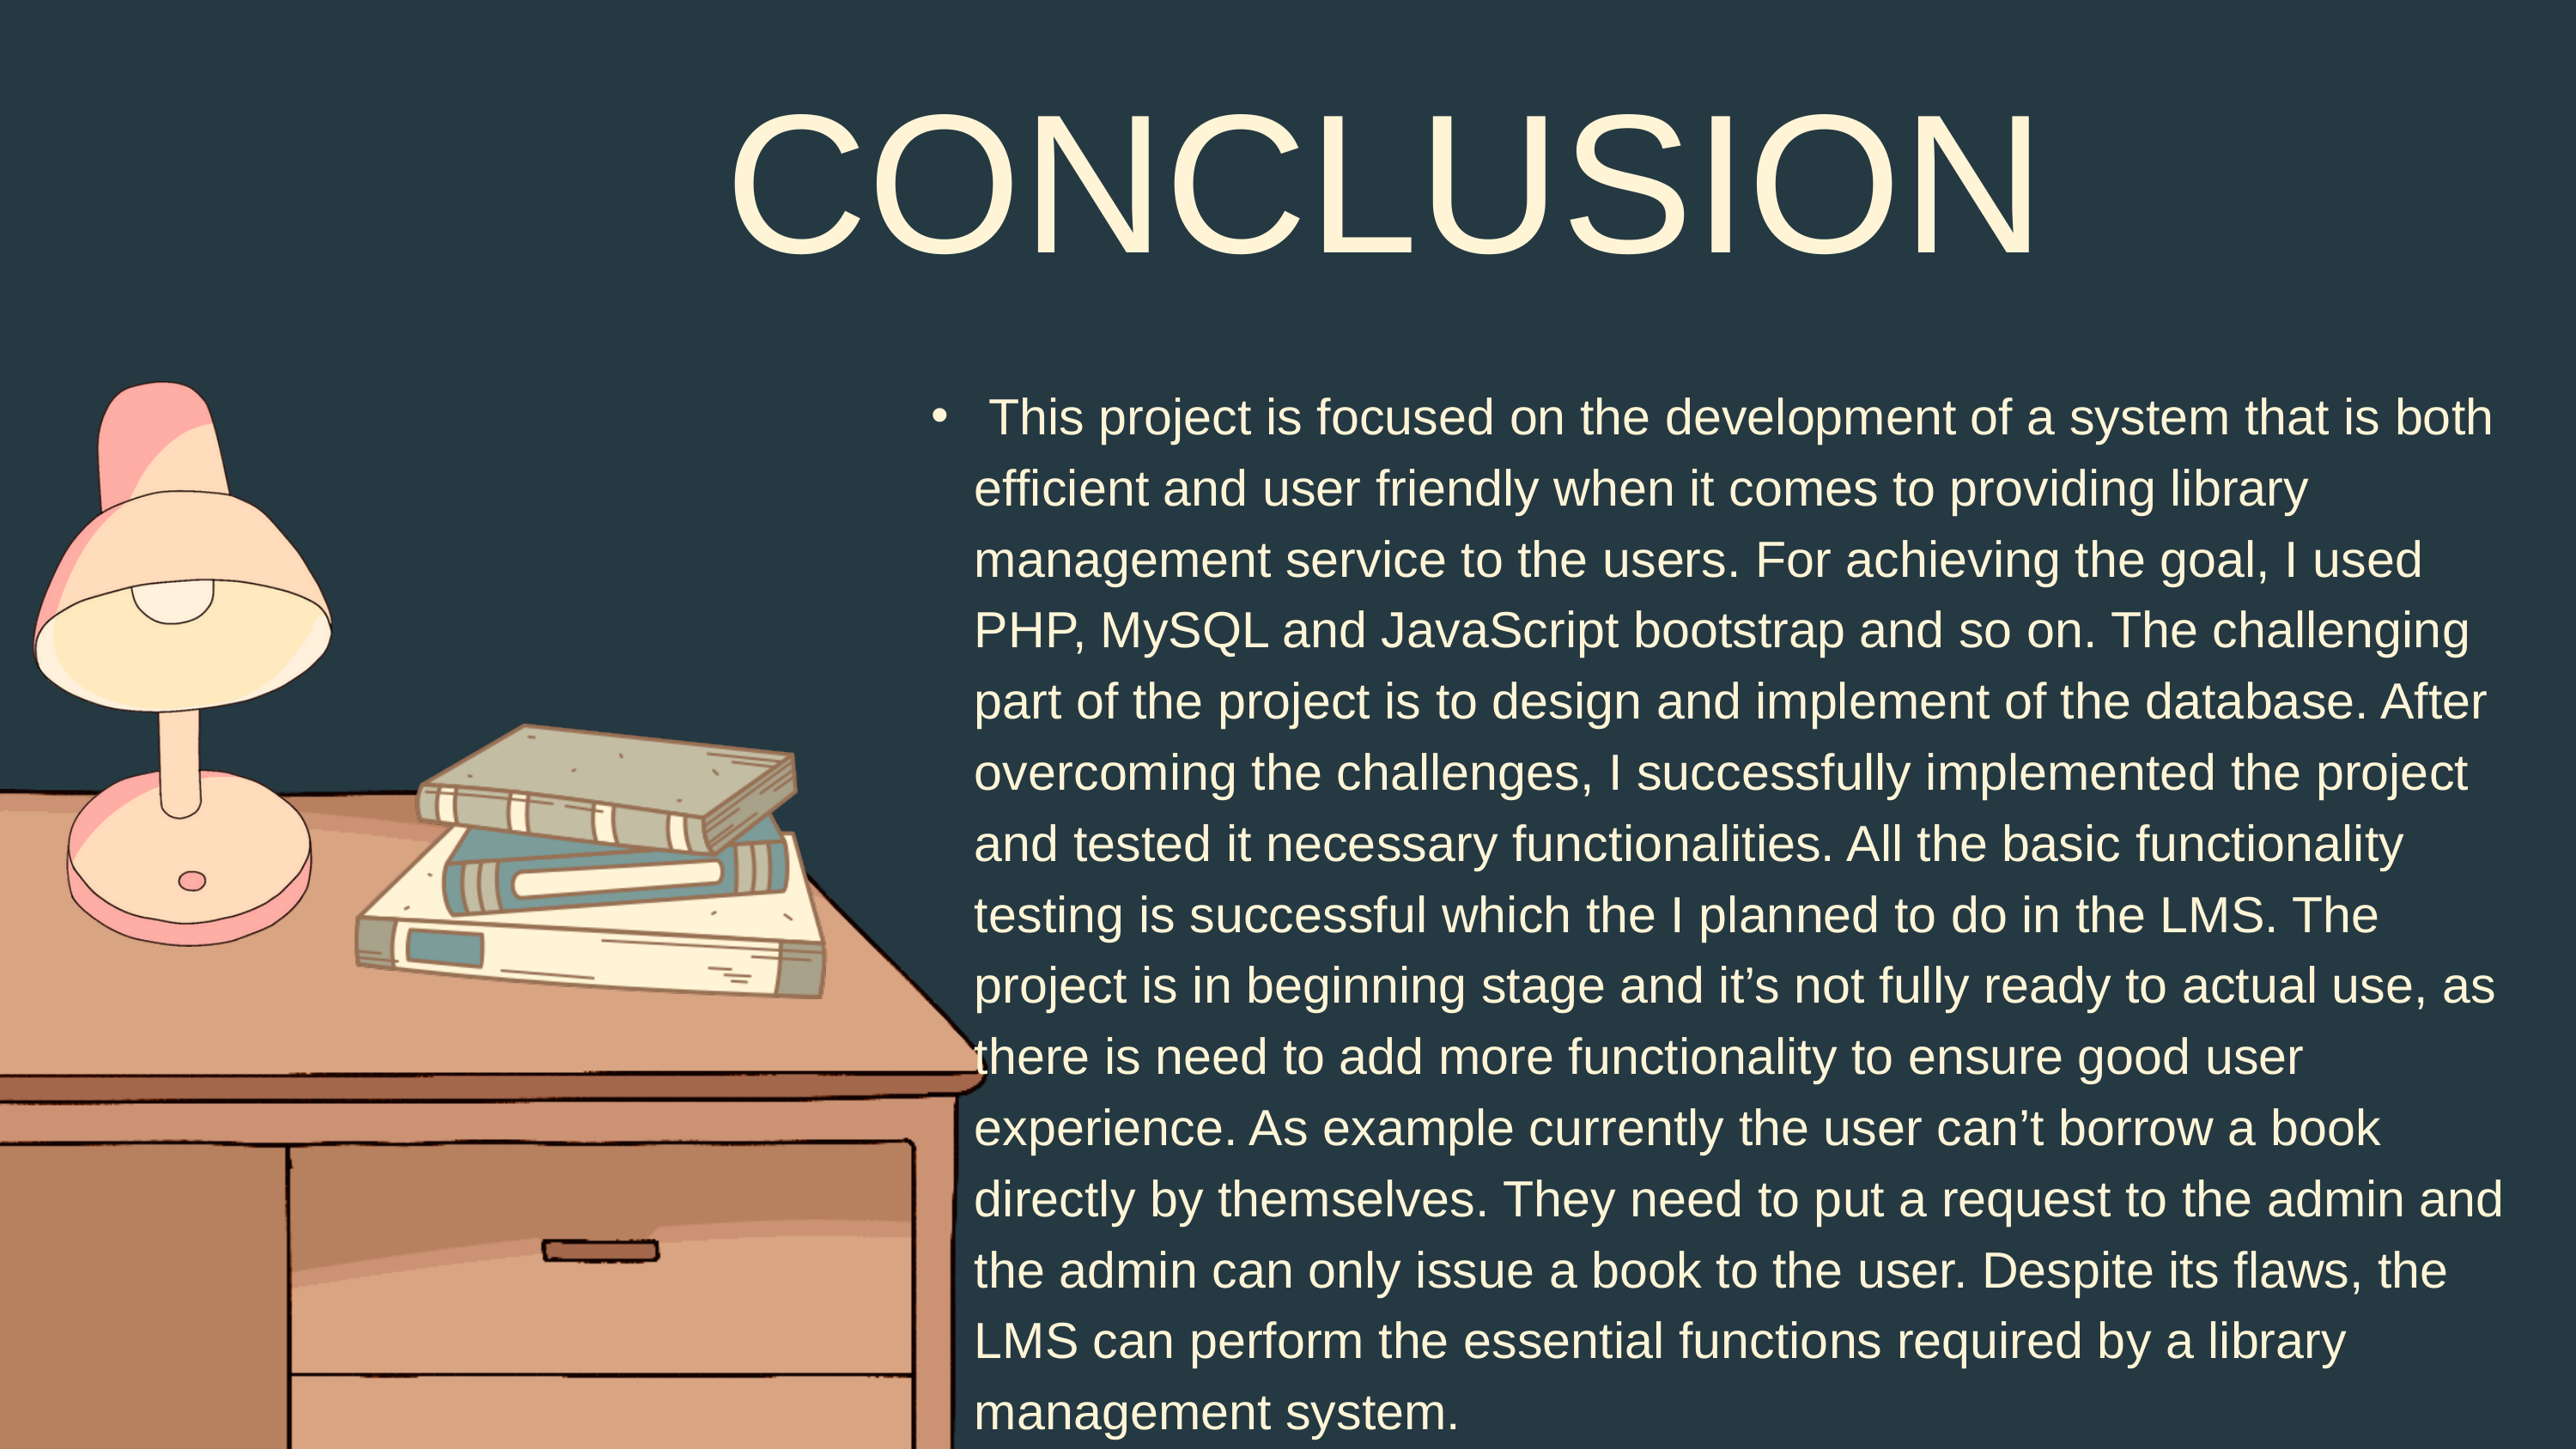

CONCLUSION
 This project is focused on the development of a system that is both efficient and user friendly when it comes to providing library management service to the users. For achieving the goal, I used PHP, MySQL and JavaScript bootstrap and so on. The challenging part of the project is to design and implement of the database. After overcoming the challenges, I successfully implemented the project and tested it necessary functionalities. All the basic functionality testing is successful which the I planned to do in the LMS. The project is in beginning stage and it’s not fully ready to actual use, as there is need to add more functionality to ensure good user experience. As example currently the user can’t borrow a book directly by themselves. They need to put a request to the admin and the admin can only issue a book to the user. Despite its flaws, the LMS can perform the essential functions required by a library management system.